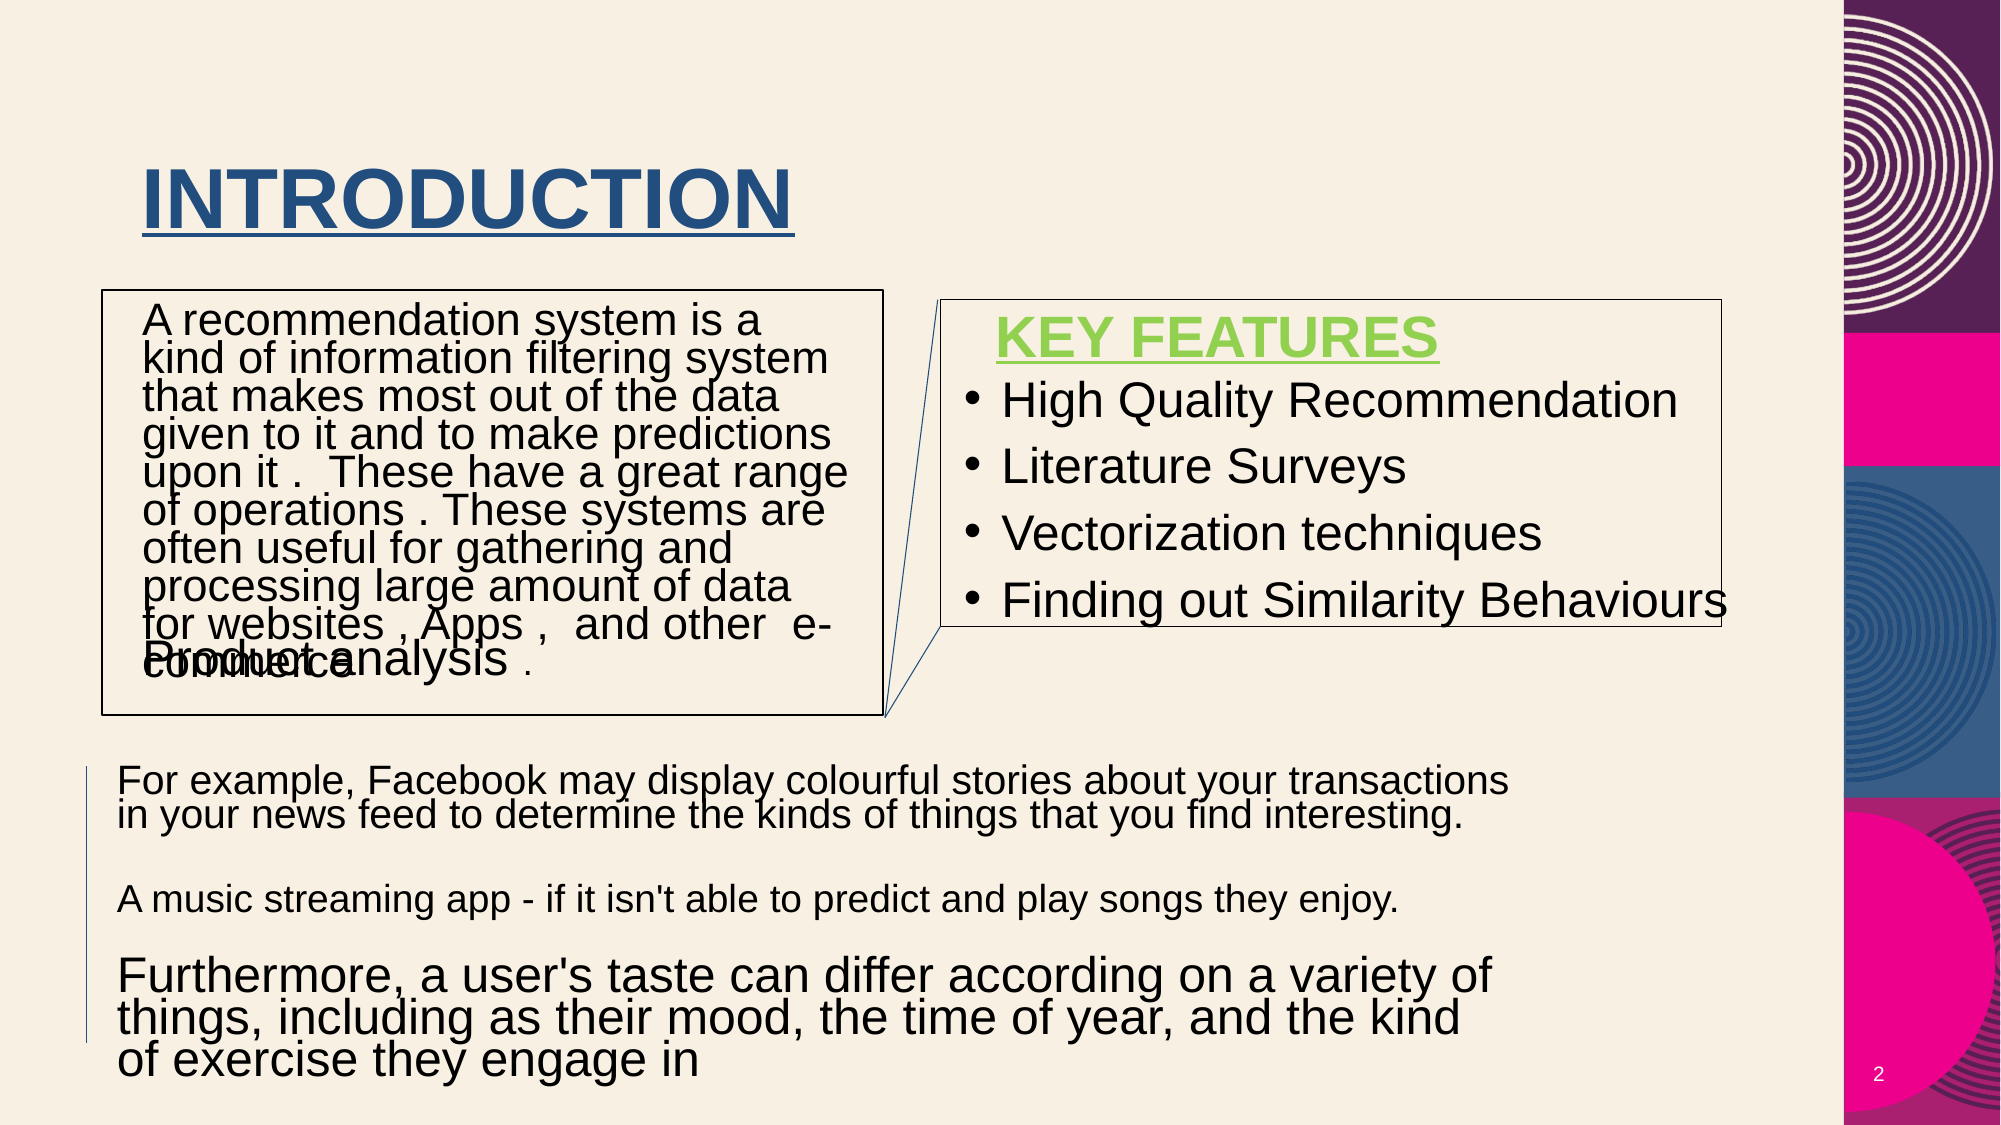

# INTRODUCTION

A recommendation system is a kind of information filtering system that makes most out of the data given to it and to make predictions upon it .  These have a great range of operations . These systems are often useful for gathering and processing large amount of data for websites , Apps ,  and other  e-commerce

KEY FEATURES
High Quality Recommendation
Literature Surveys
Vectorization techniques
Finding out Similarity Behaviours

Product analysis .

For example, Facebook may display colourful stories about your transactions in your news feed to determine the kinds of things that you find interesting.
A music streaming app - if it isn't able to predict and play songs they enjoy.
Furthermore, a user's taste can differ according on a variety of things, including as their mood, the time of year, and the kind of exercise they engage in
2